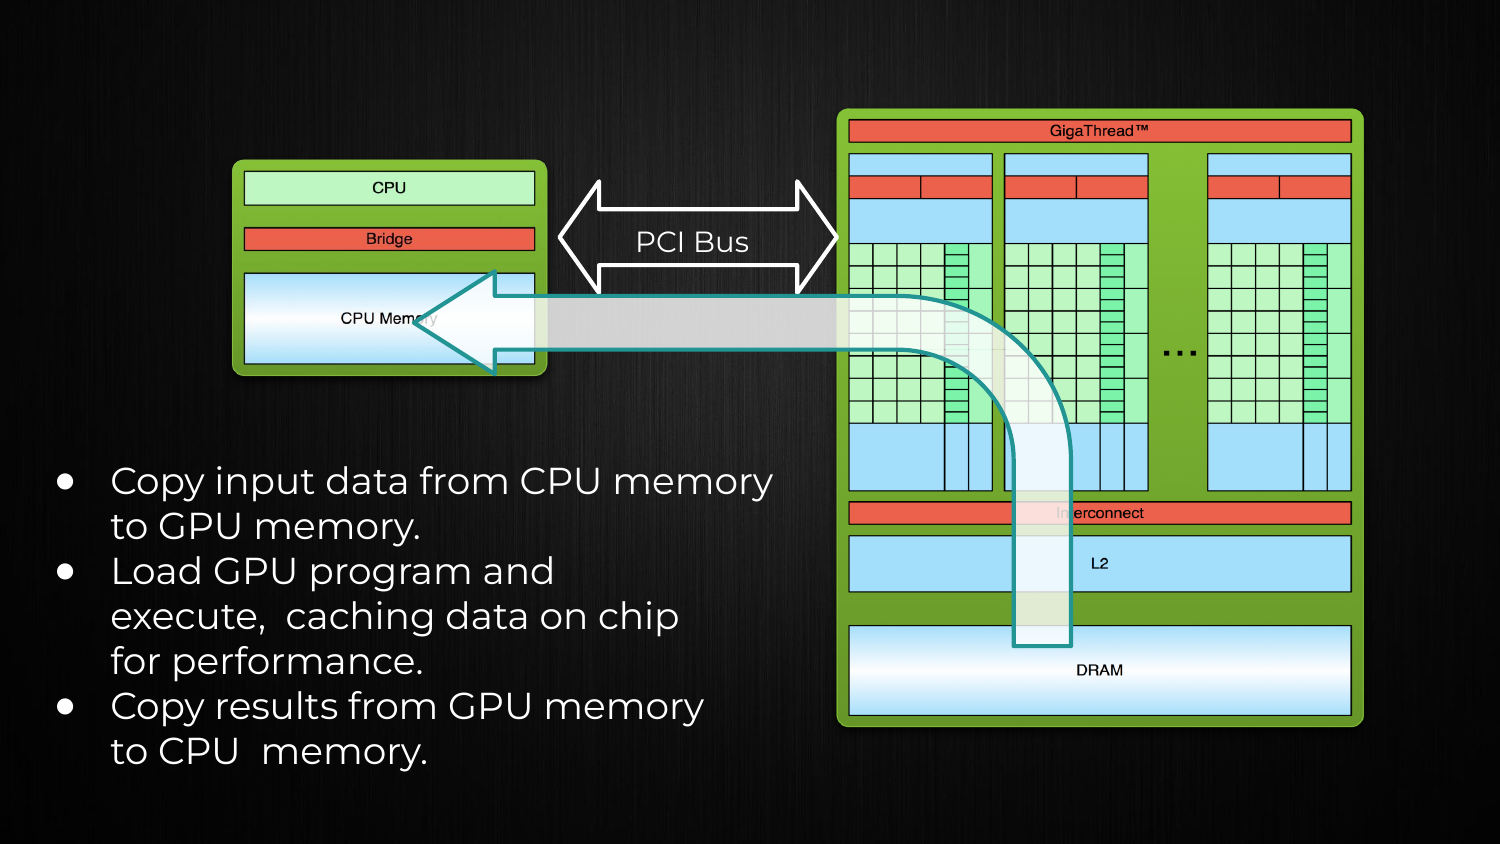

PCI Bus

Copy input data from CPU memory to GPU memory.
Load GPU program and execute,  caching data on chip for performance.
Copy results from GPU memory to CPU  memory.